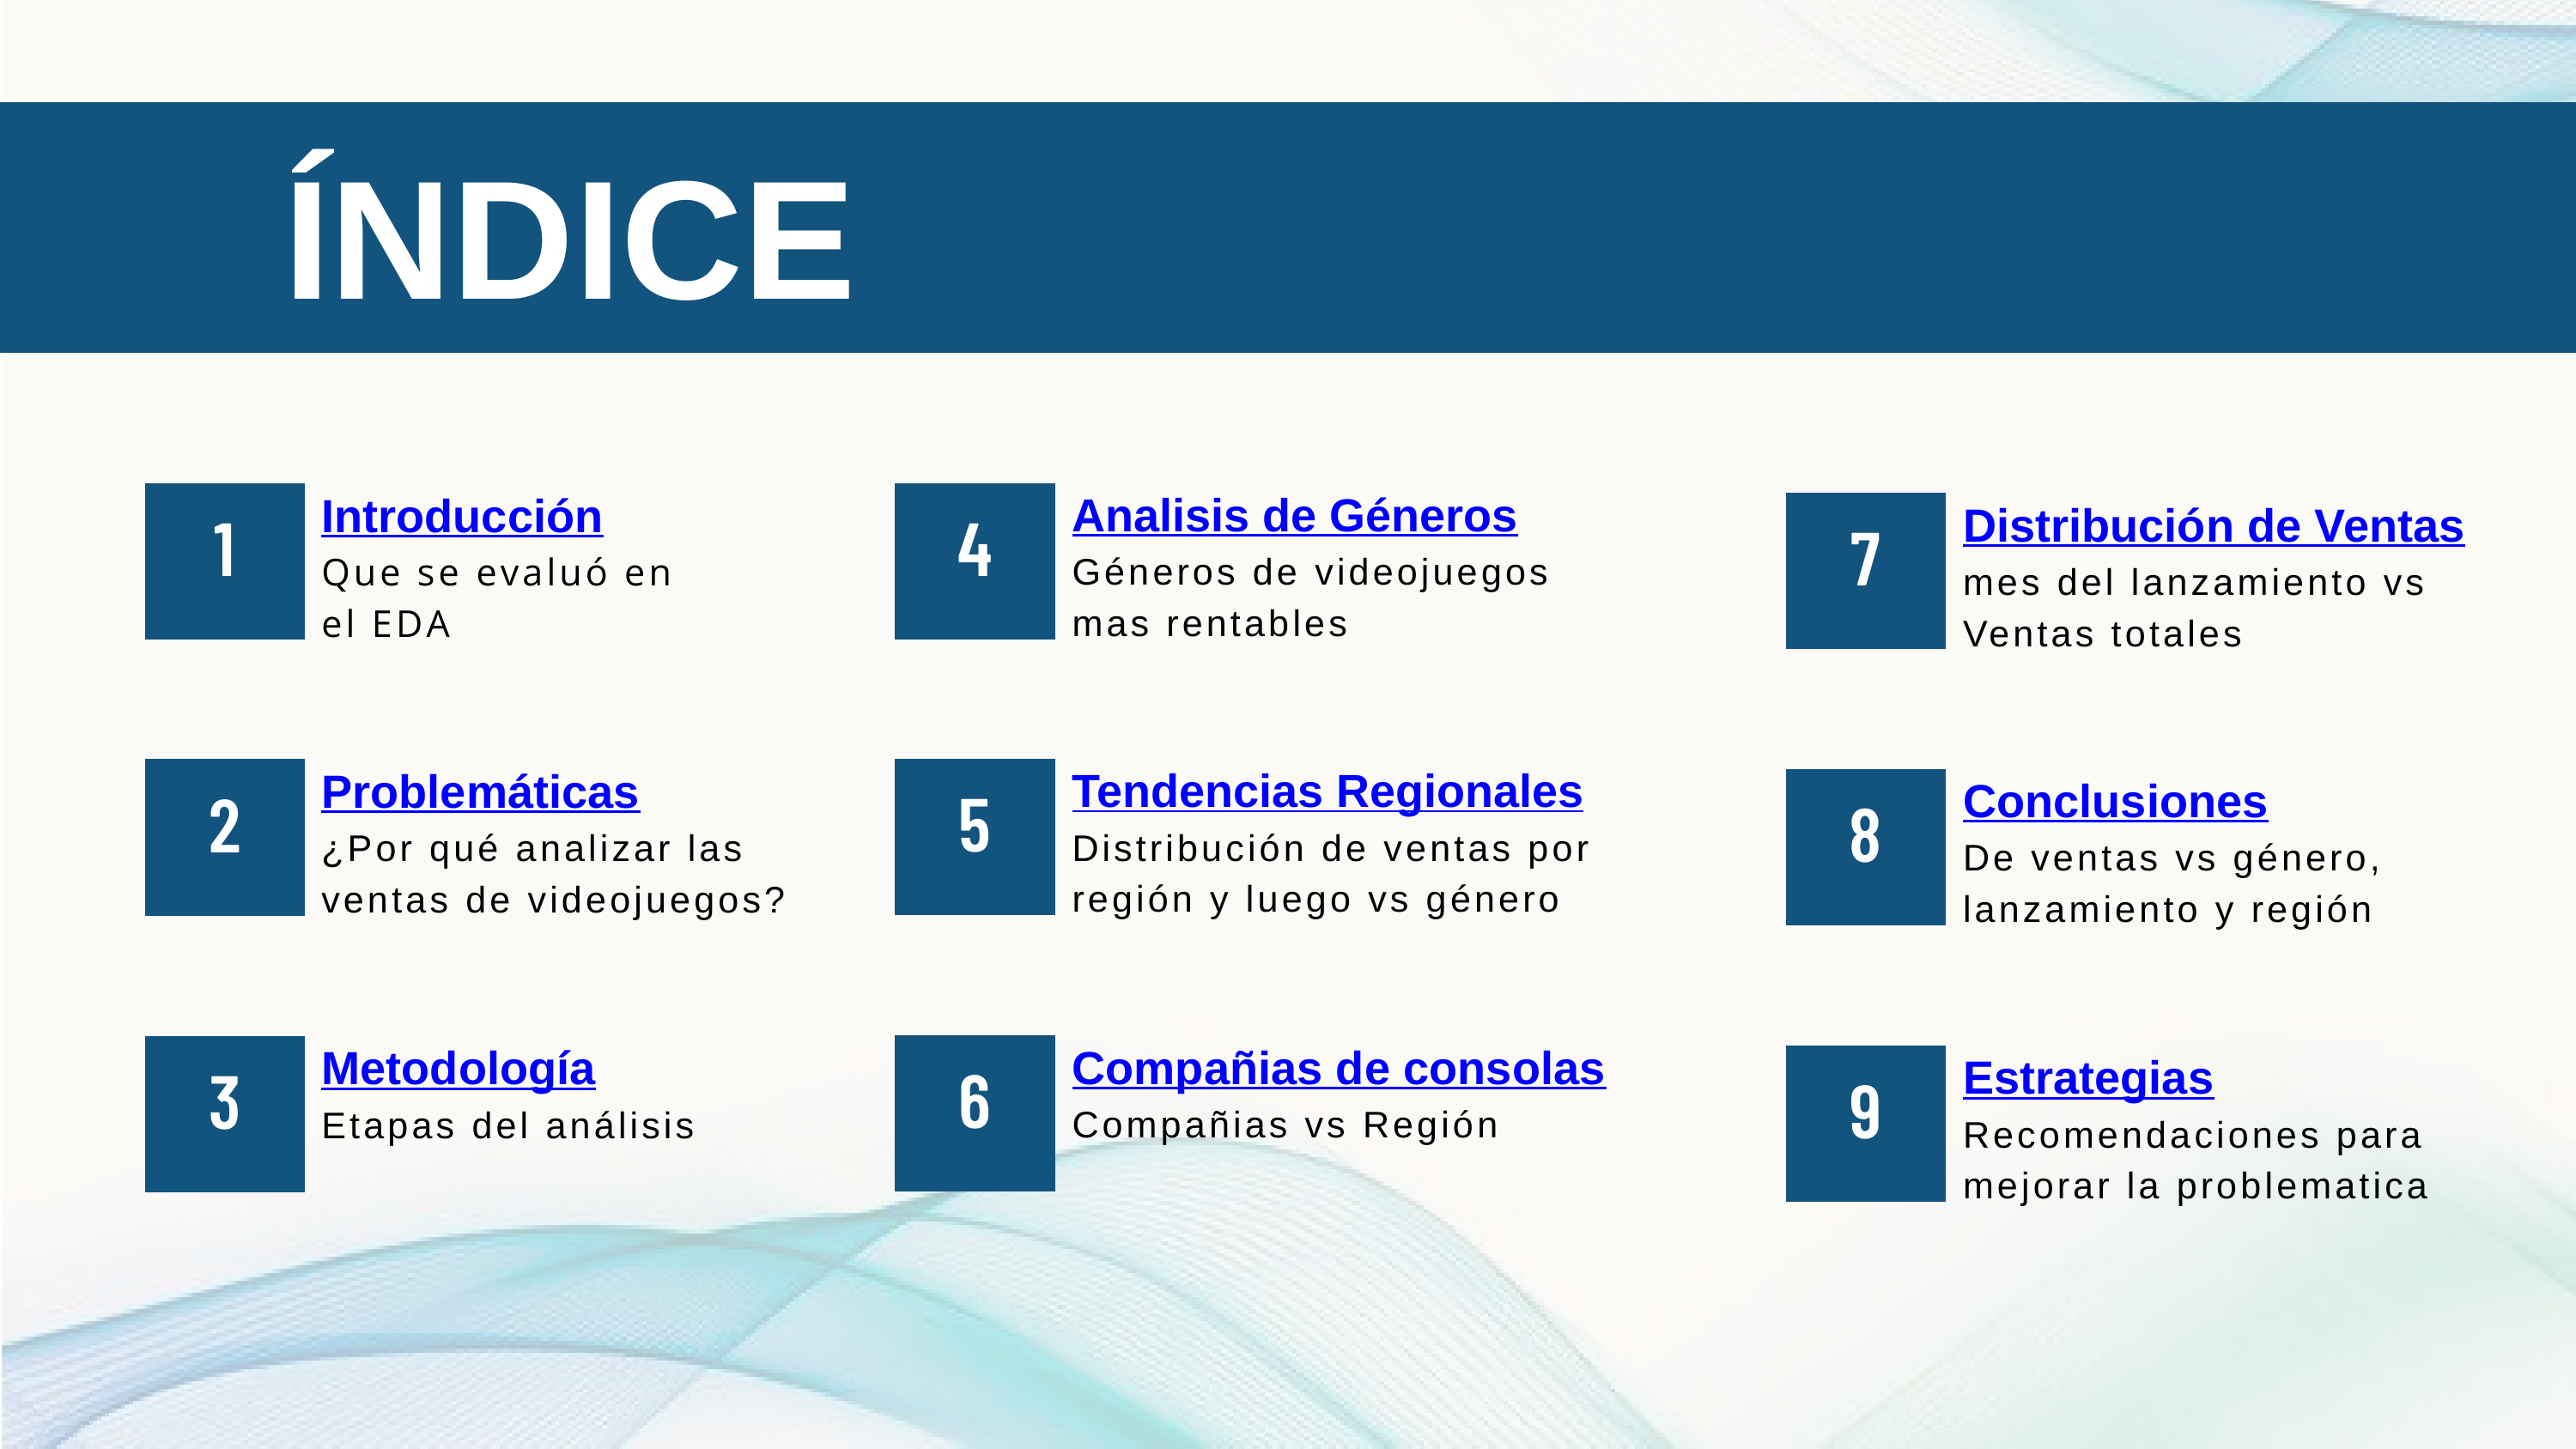

ÍNDICE

Analisis de Géneros
Introducción

4

1
Distribución de Ventas

7
Géneros de videojuegos mas rentables
Que se evaluó en el EDA
mes del lanzamiento vs Ventas totales
Tendencias Regionales
Problemáticas

5

2
Conclusiones

8
Distribución de ventas por región y luego vs género
¿Por qué analizar las ventas de videojuegos?
De ventas vs género, lanzamiento y región
Compañias de consolas
Metodología

6

3
Estrategias

9
Compañias vs Región
Etapas del análisis
Recomendaciones para mejorar la problematica